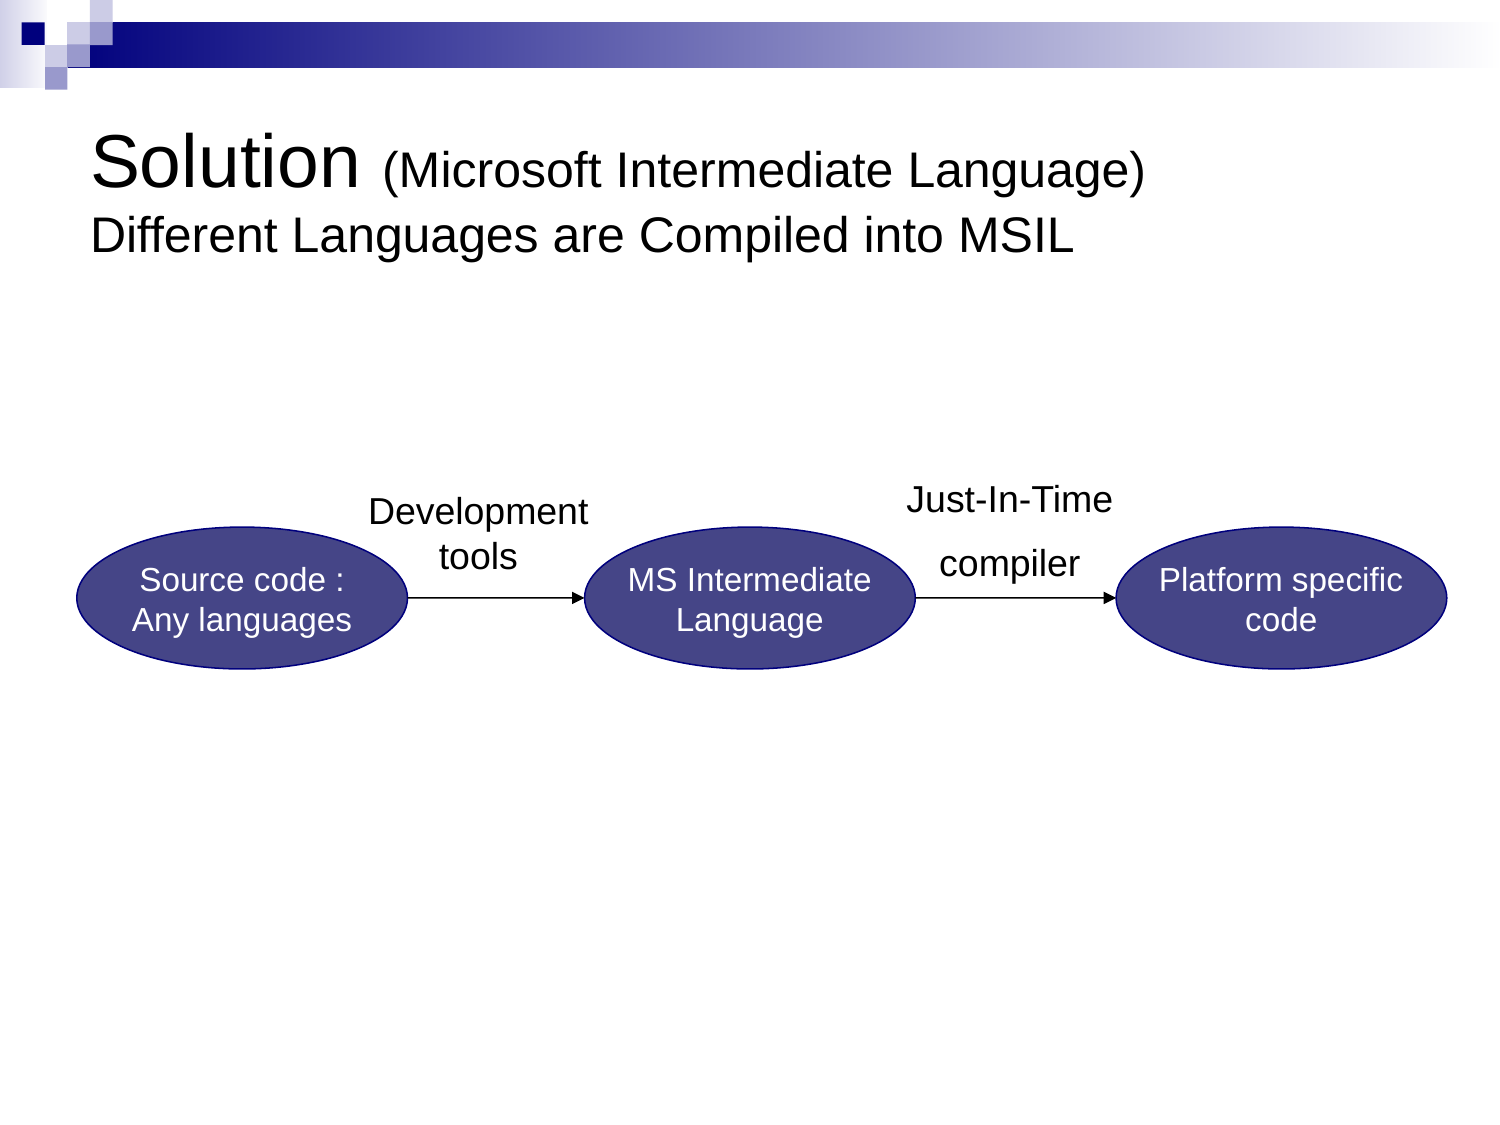

# Solution (Microsoft Intermediate Language) Different Languages are Compiled into MSIL

Just-In-Time
compiler
Development tools
Source code :
Any languages
MS Intermediate
Language
Platform specific
code